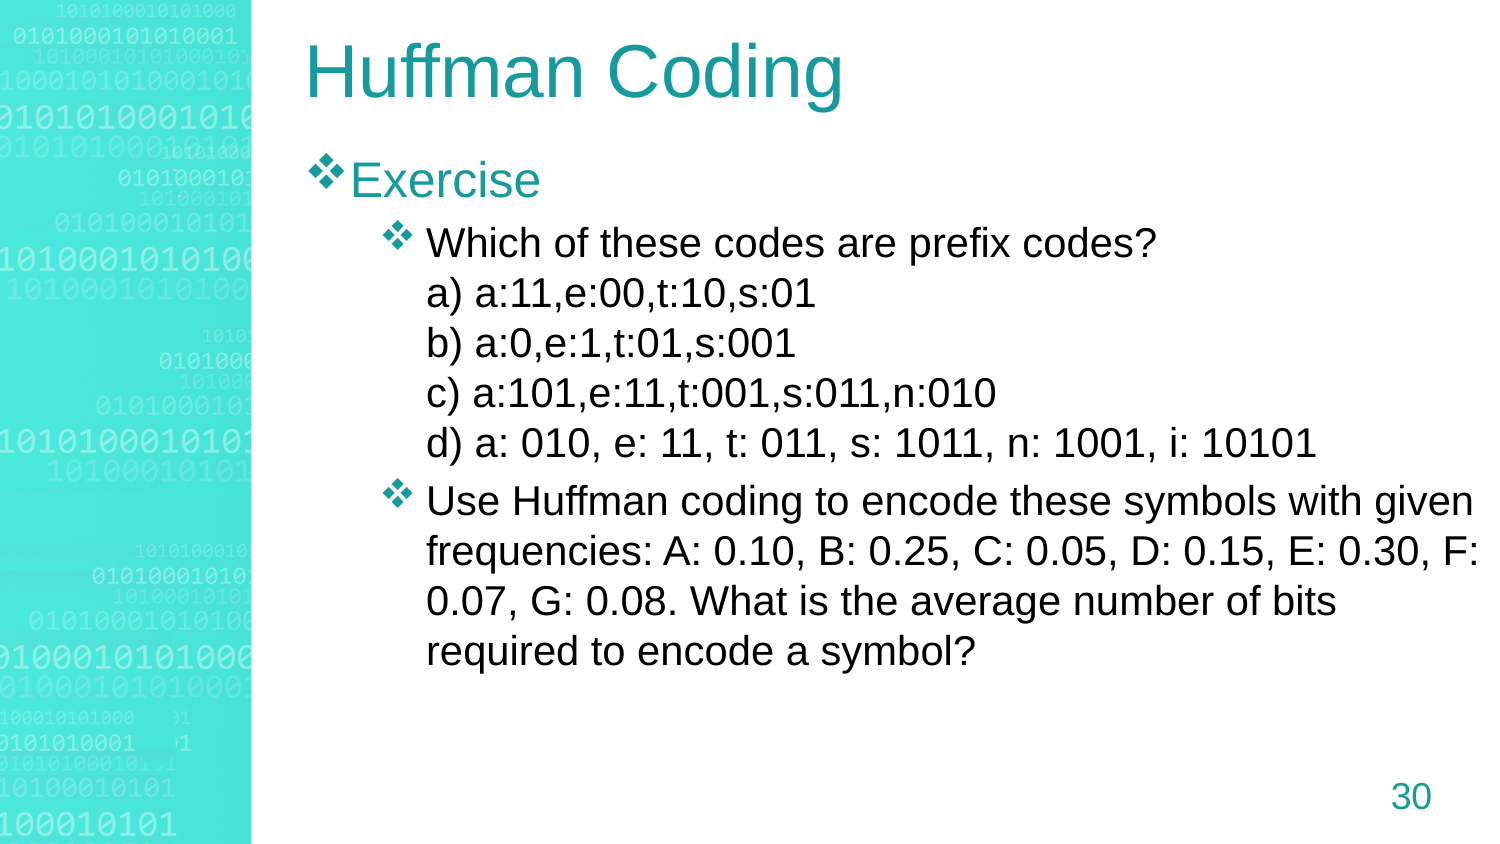

Huffman Coding
Exercise
Which of these codes are prefix codes?
a) a:11,e:00,t:10,s:01
b) a:0,e:1,t:01,s:001
c) a:101,e:11,t:001,s:011,n:010
d) a: 010, e: 11, t: 011, s: 1011, n: 1001, i: 10101
Use Huffman coding to encode these symbols with given frequencies: A: 0.10, B: 0.25, C: 0.05, D: 0.15, E: 0.30, F: 0.07, G: 0.08. What is the average number of bits required to encode a symbol?